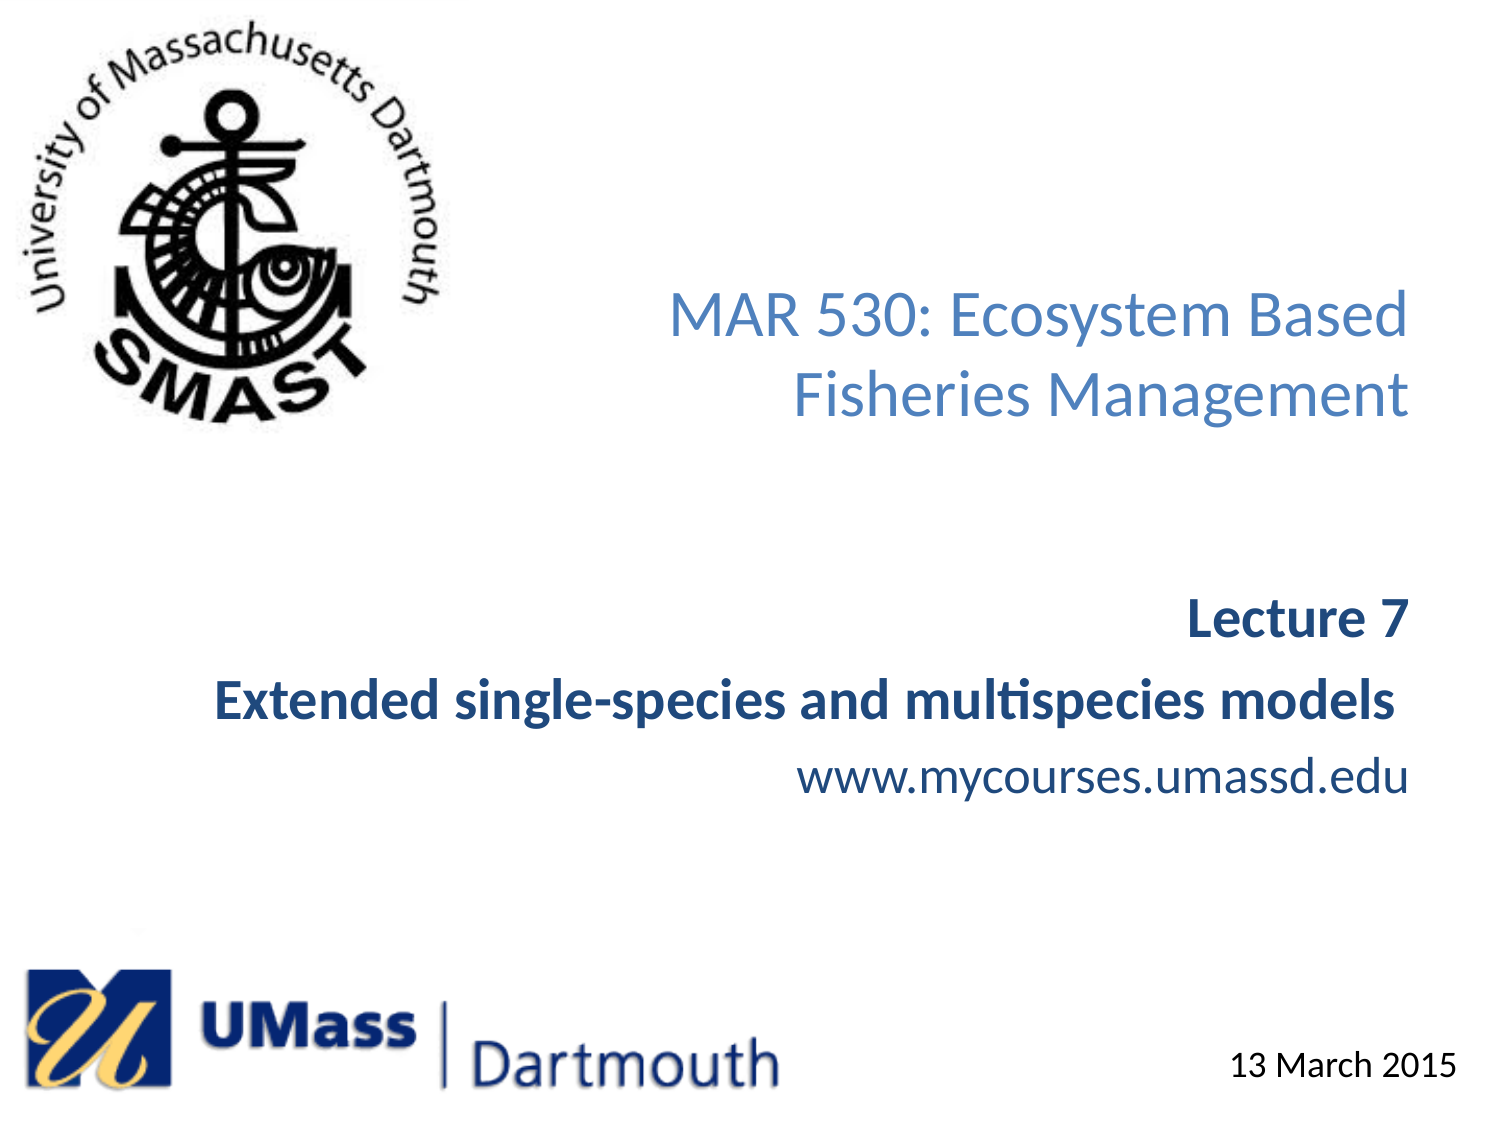

# MAR 530: Ecosystem Based Fisheries Management
Lecture 7
Extended single-species and multispecies models
www.mycourses.umassd.edu
13 March 2015